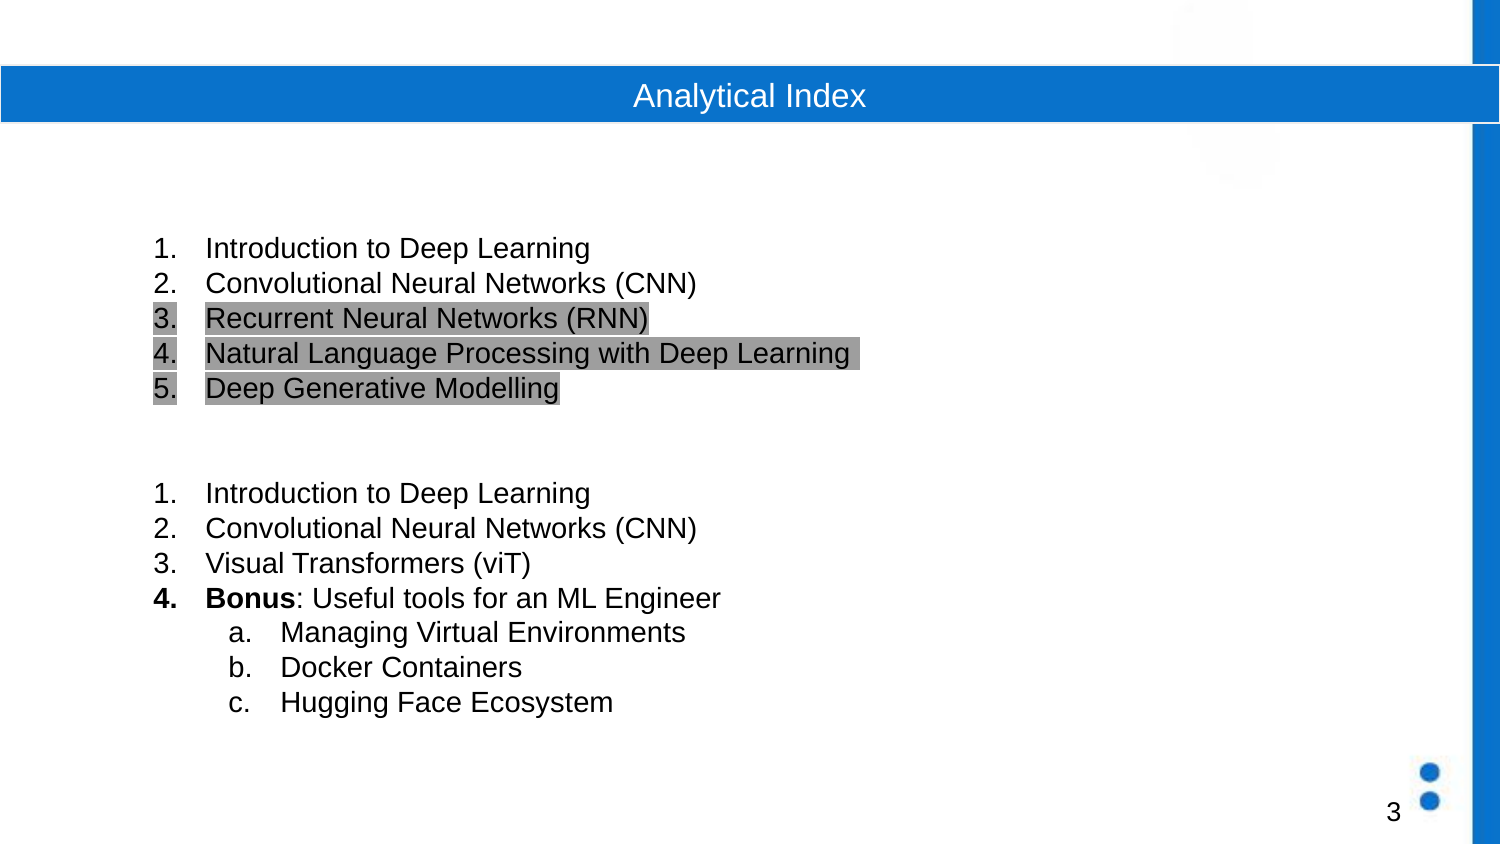

Analytical Index
Introduction to Deep Learning
Convolutional Neural Networks (CNN)
Recurrent Neural Networks (RNN)
Natural Language Processing with Deep Learning
Deep Generative Modelling
Introduction to Deep Learning
Convolutional Neural Networks (CNN)
Visual Transformers (viT)
Bonus: Useful tools for an ML Engineer
Managing Virtual Environments
Docker Containers
Hugging Face Ecosystem
3